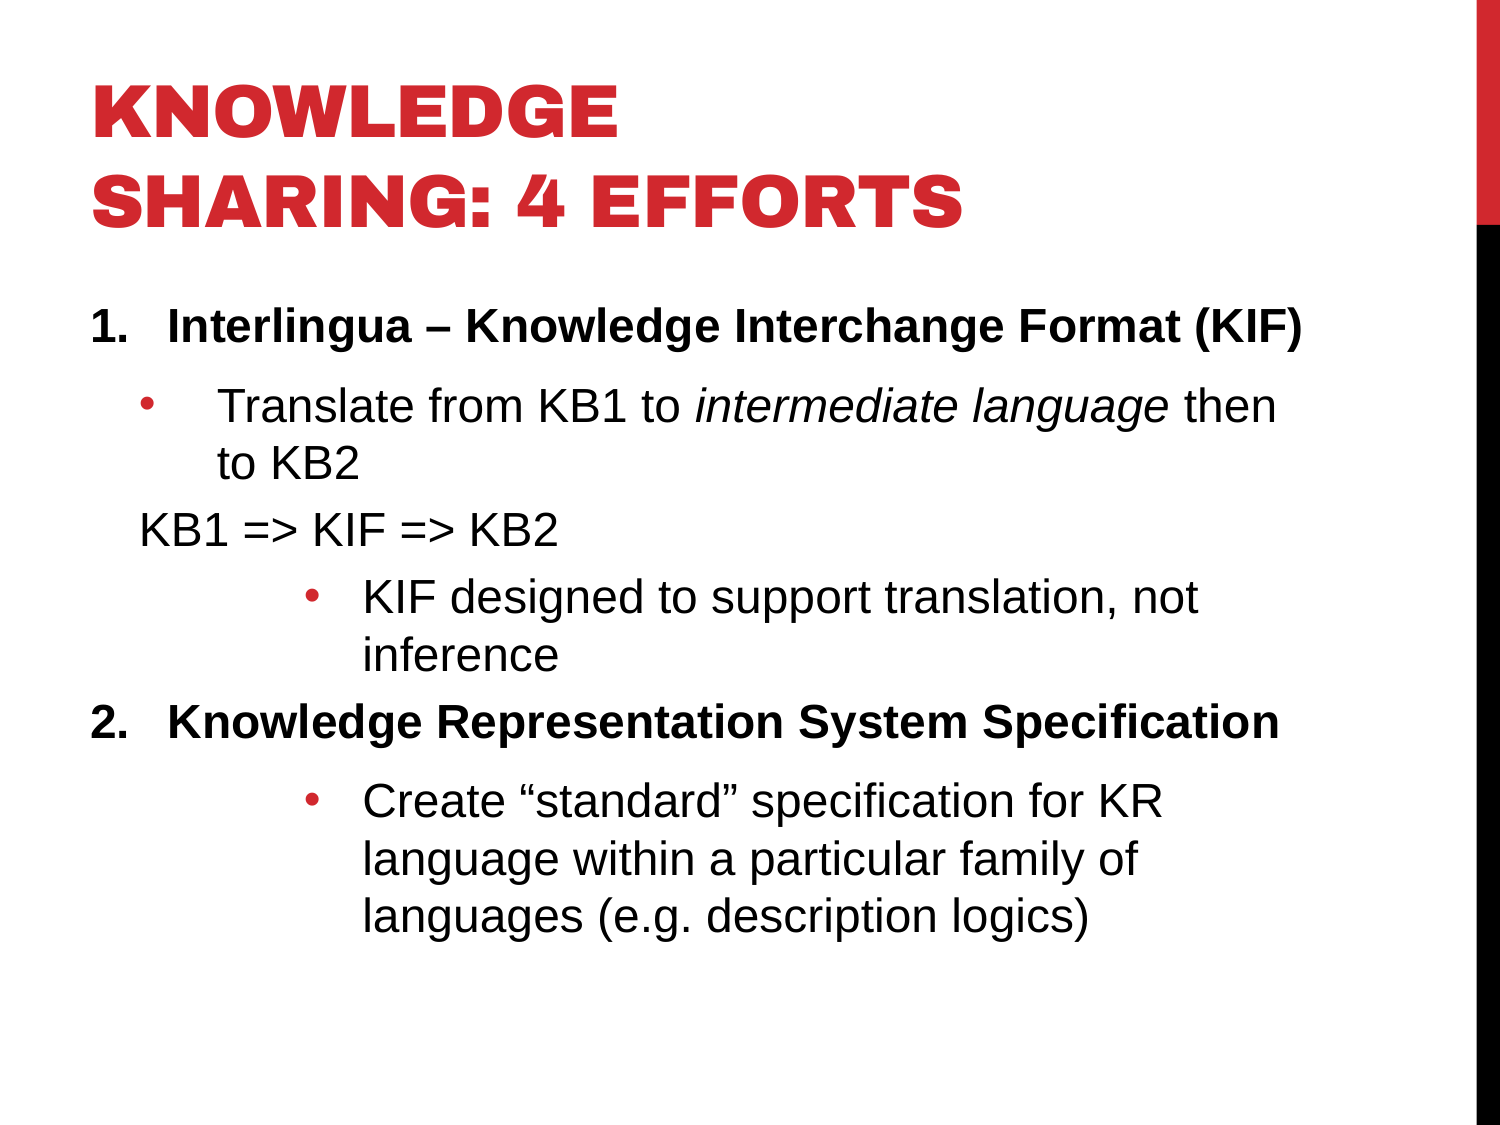

# KNOWLEDGE SHARING: 4 EFFORTS
Interlingua – Knowledge Interchange Format (KIF)
Translate from KB1 to intermediate language then to KB2
	KB1 => KIF => KB2
KIF designed to support translation, not inference
Knowledge Representation System Specification
Create “standard” specification for KR language within a particular family of languages (e.g. description logics)